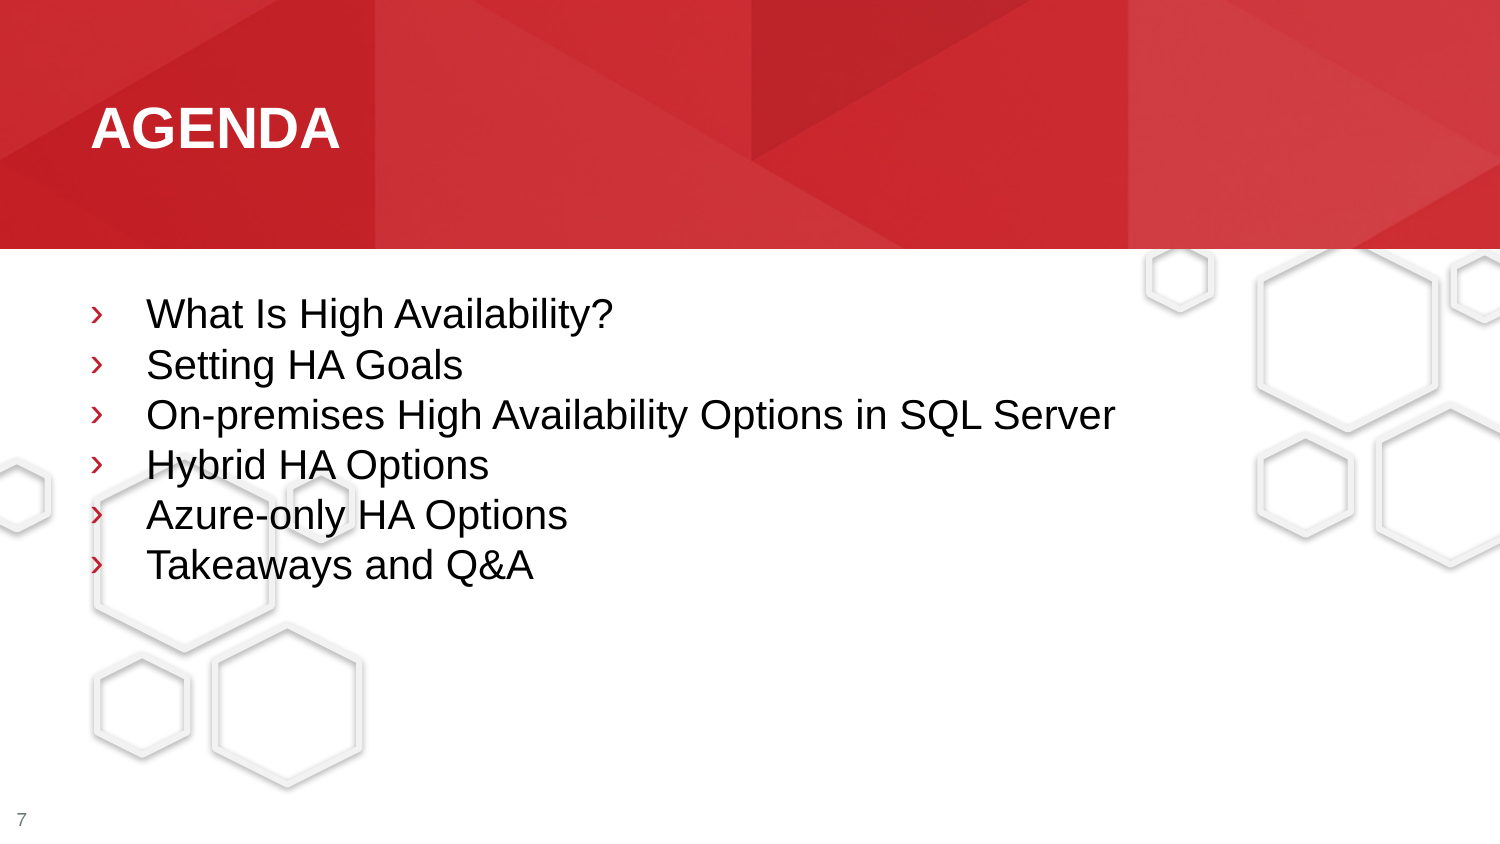

# agenda
What Is High Availability?
Setting HA Goals
On-premises High Availability Options in SQL Server
Hybrid HA Options
Azure-only HA Options
Takeaways and Q&A

7